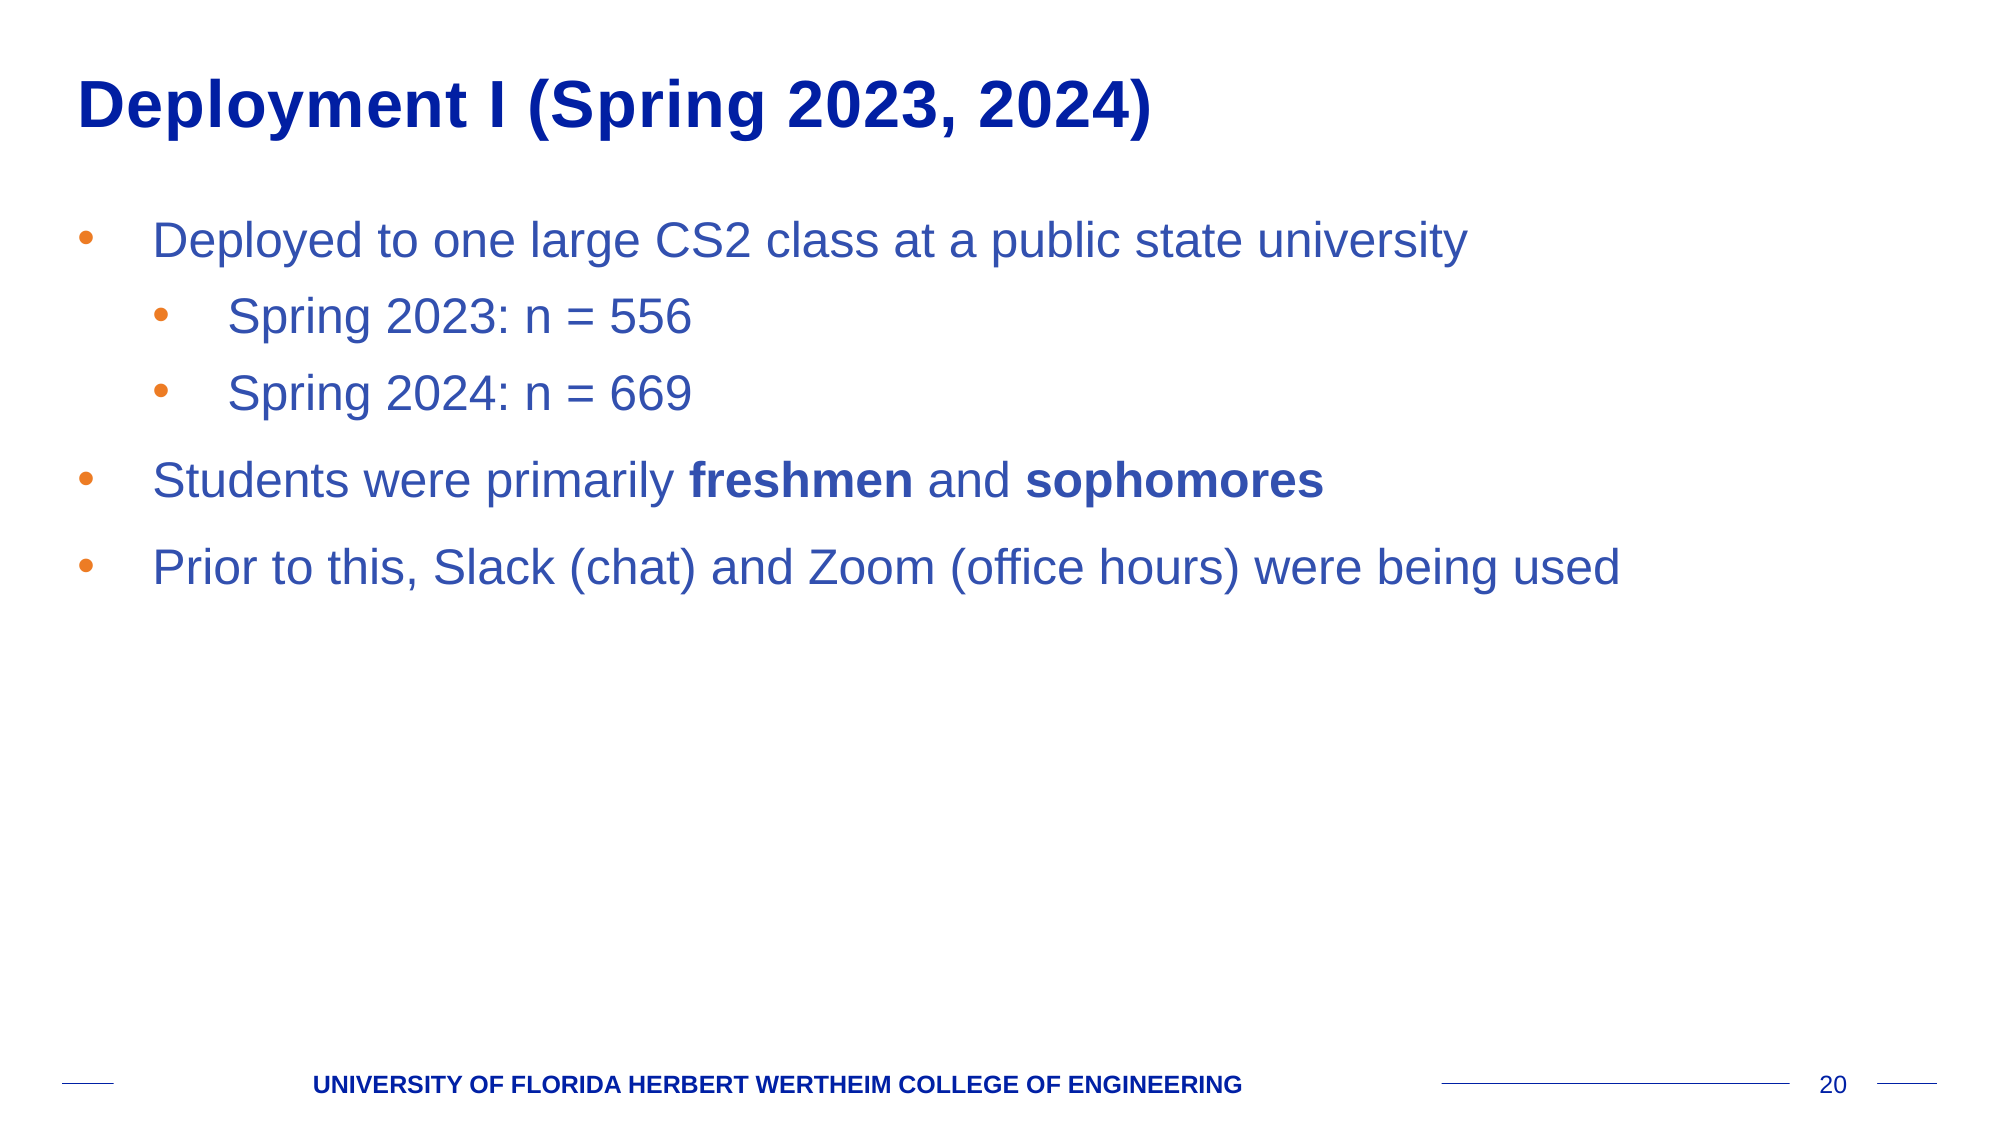

# Deployment I (Spring 2023, 2024)
Deployed to one large CS2 class at a public state university
Spring 2023: n = 556
Spring 2024: n = 669
Students were primarily freshmen and sophomores
Prior to this, Slack (chat) and Zoom (office hours) were being used

UNIVERSITY OF FLORIDA HERBERT WERTHEIM COLLEGE OF ENGINEERING